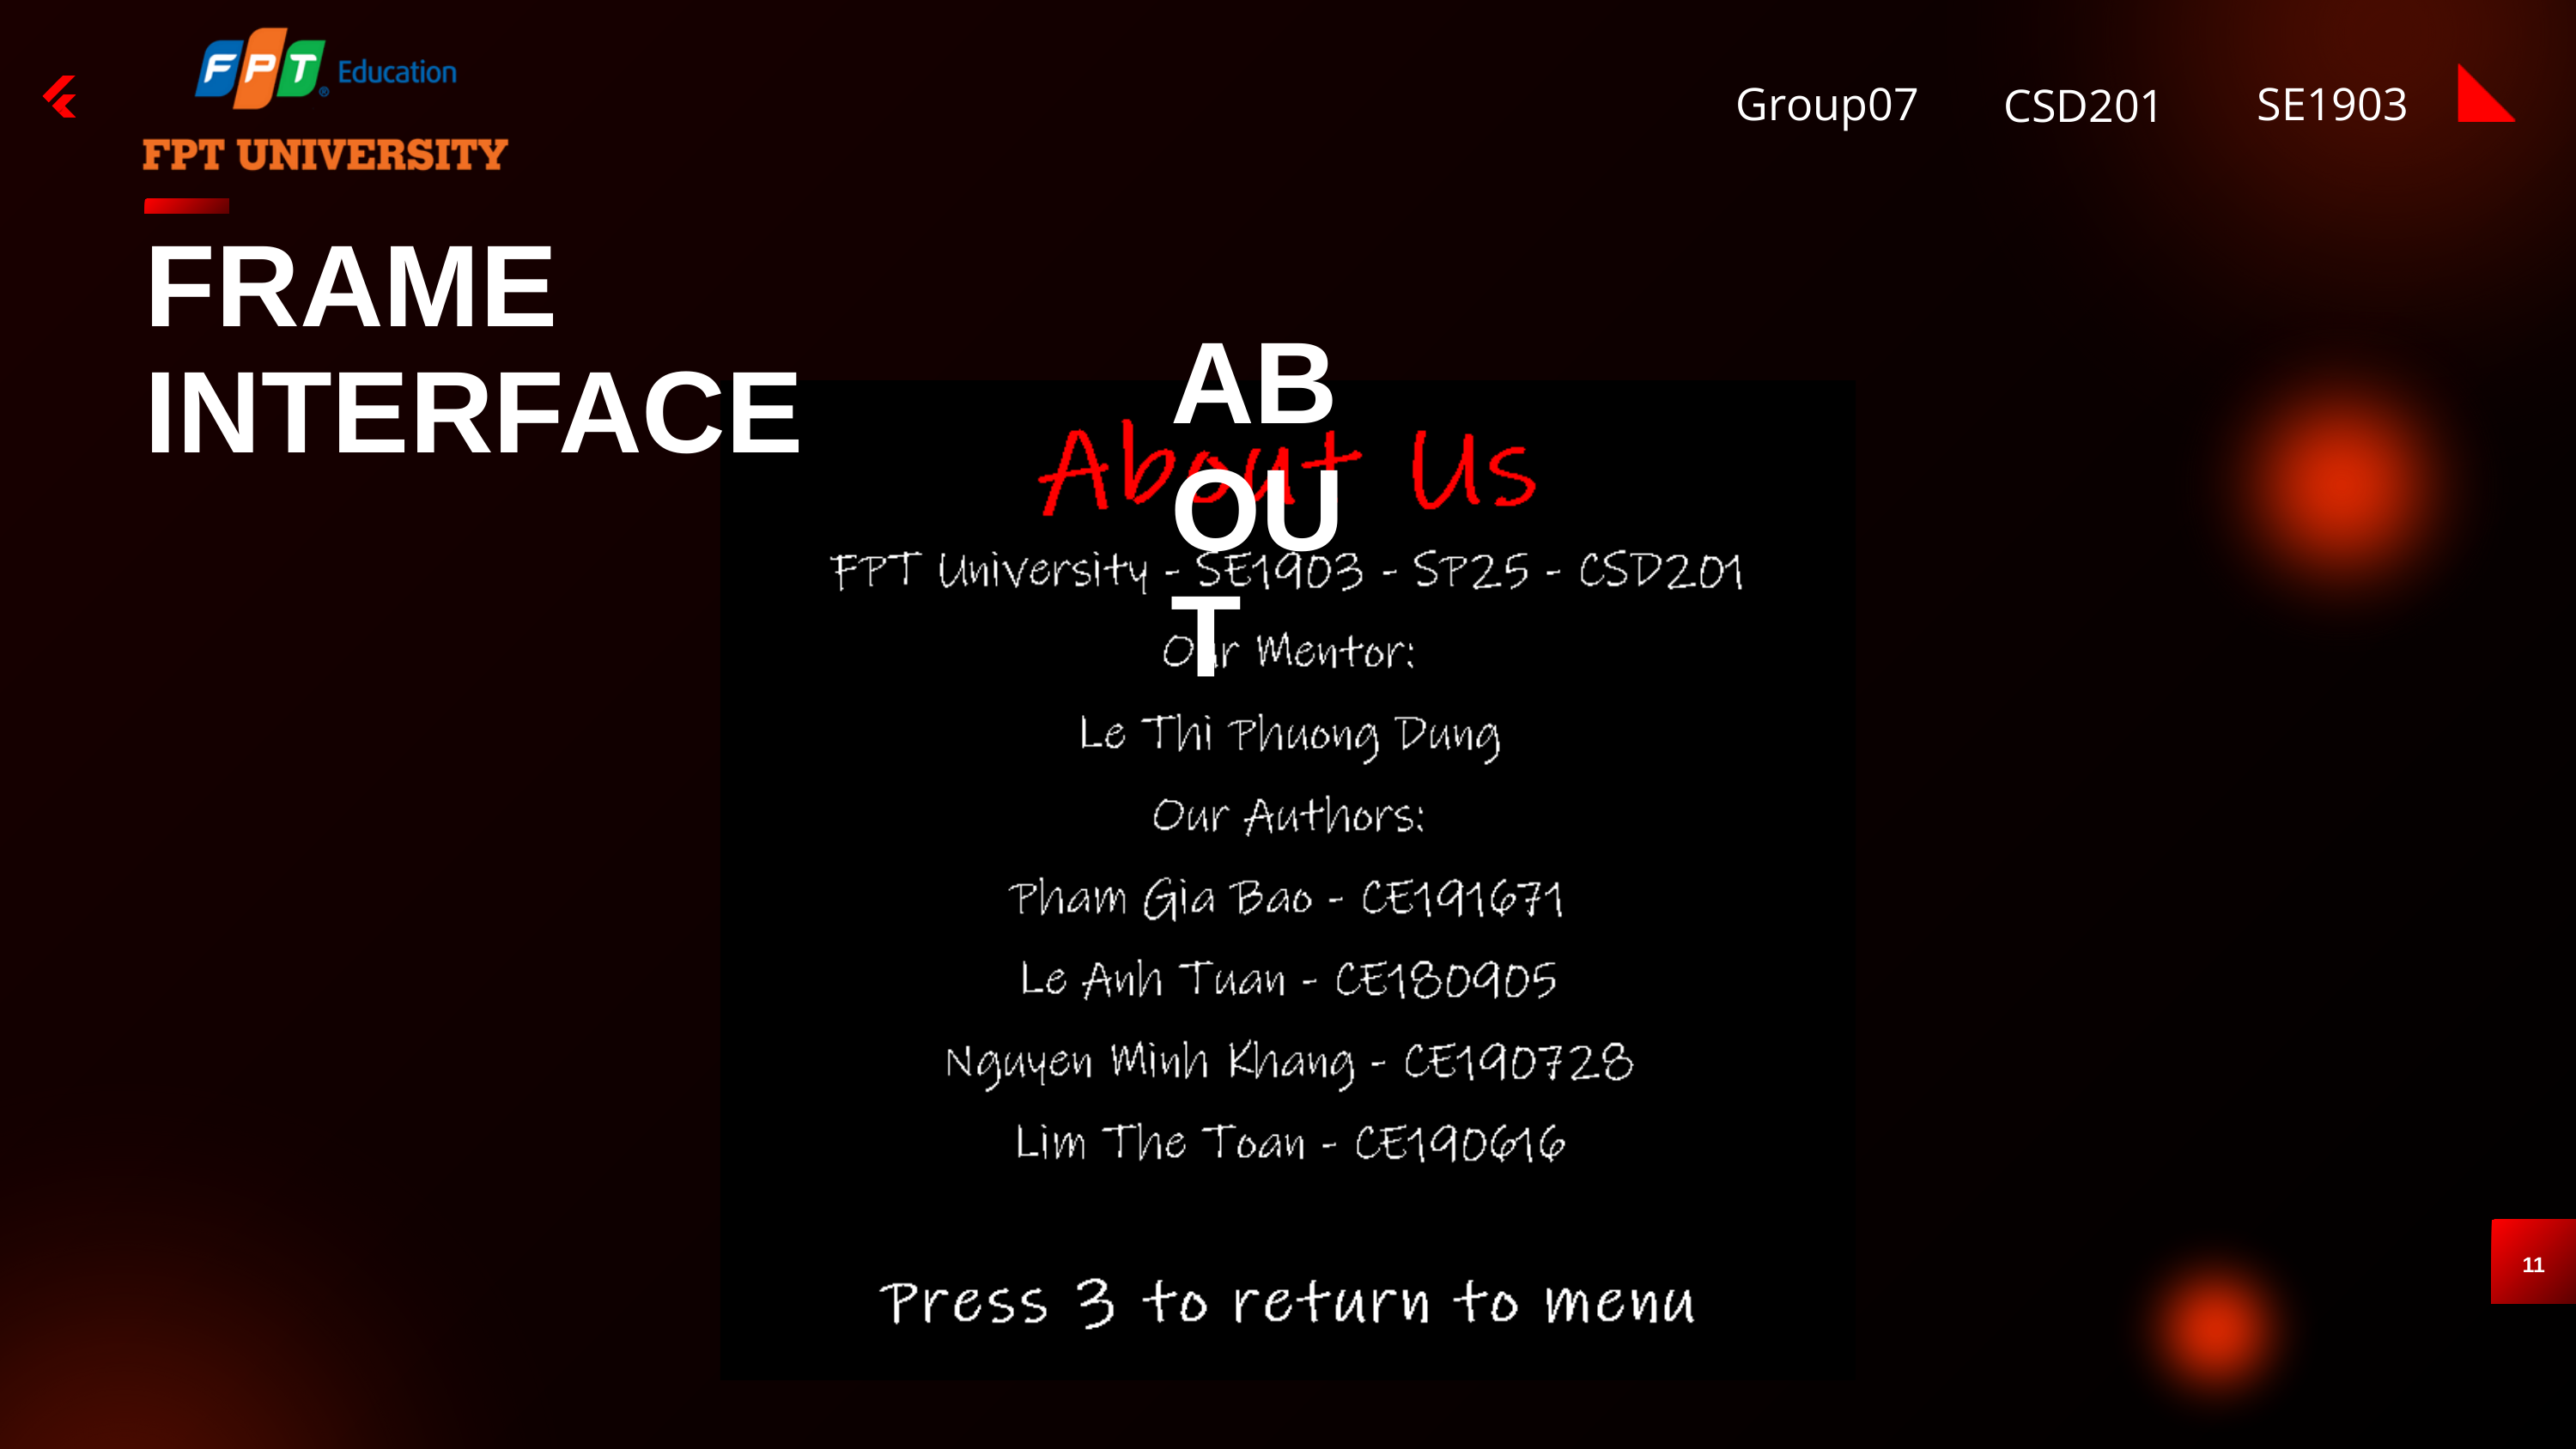

Group07
SE1903
CSD201

FRAME INTERFACE

ABOUT

11